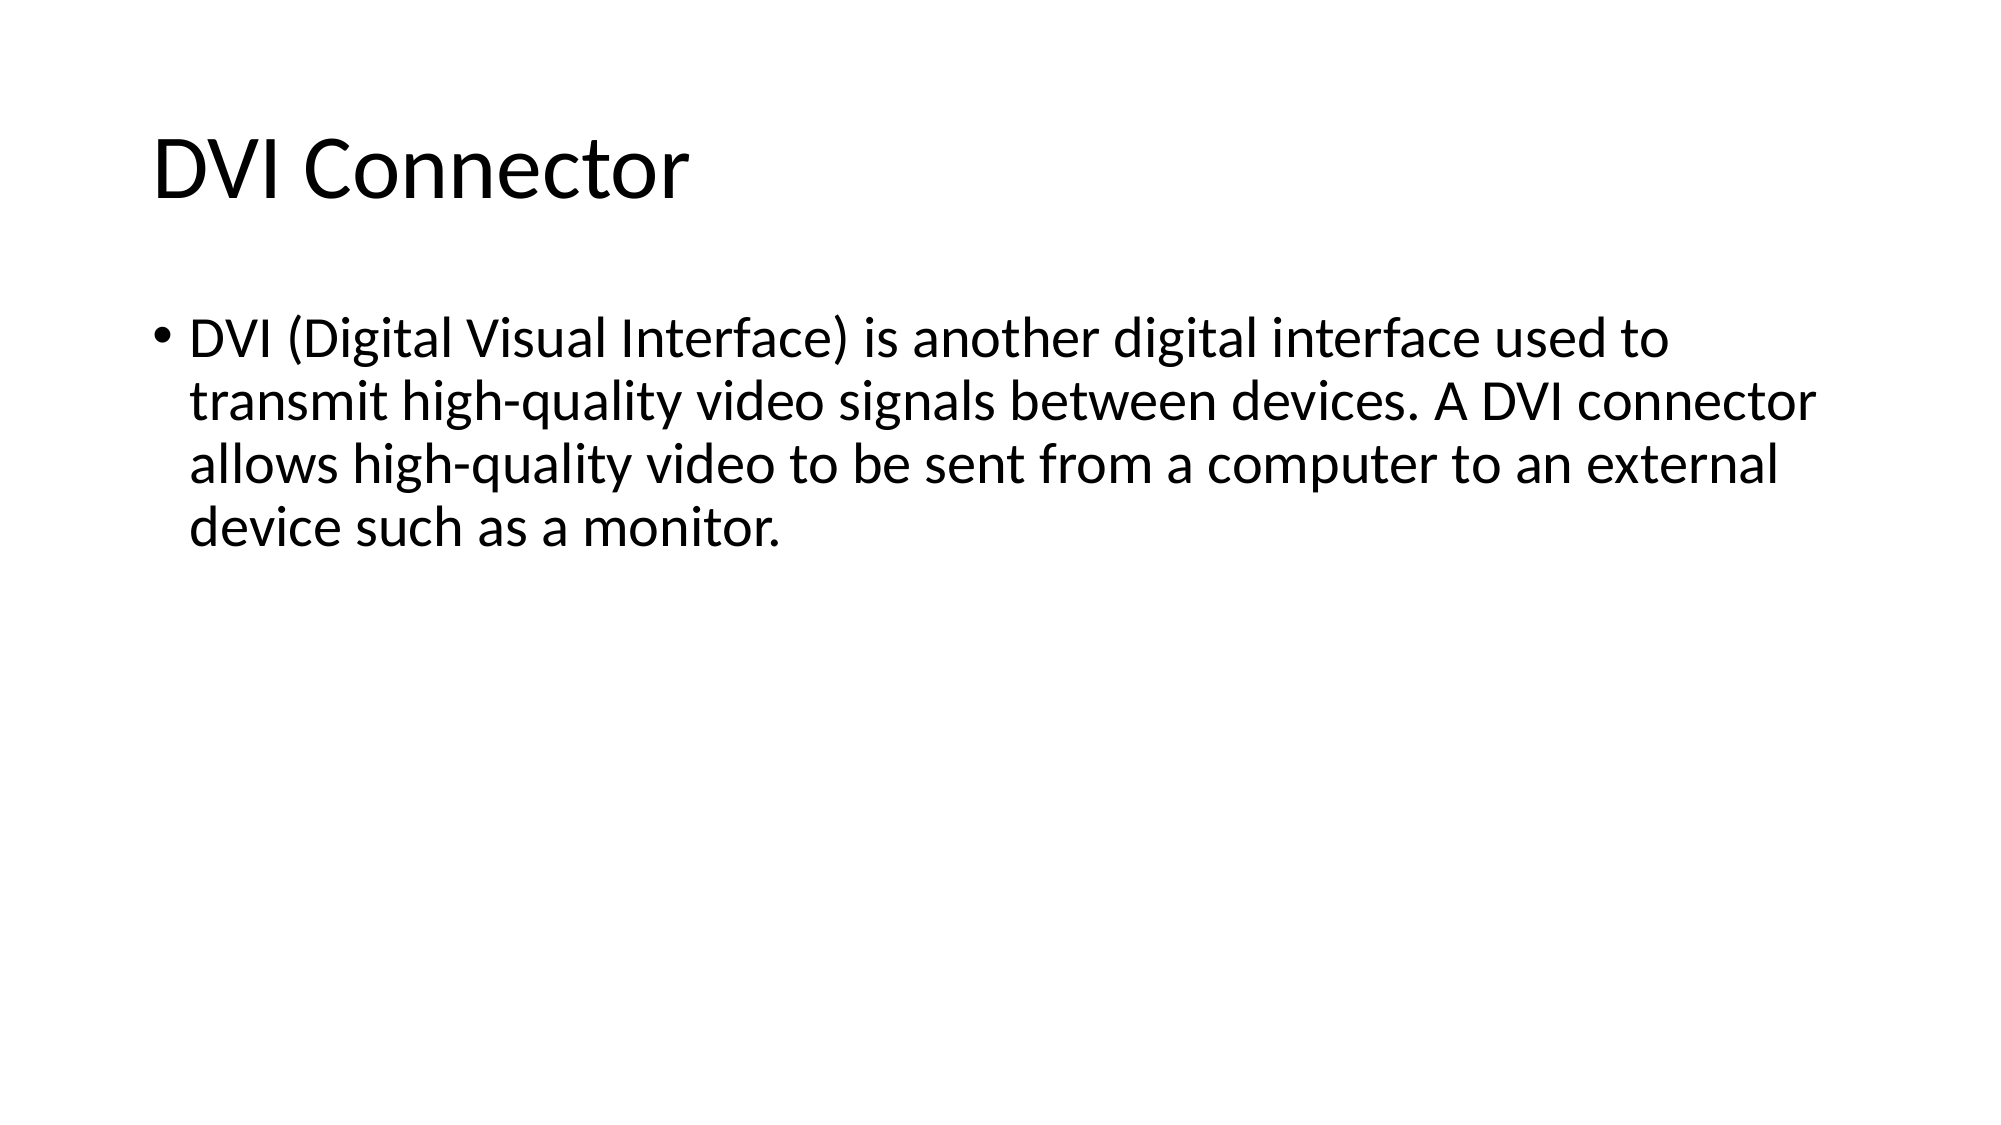

# DVI Connector
DVI (Digital Visual Interface) is another digital interface used to transmit high-quality video signals between devices. A DVI connector allows high-quality video to be sent from a computer to an external device such as a monitor.